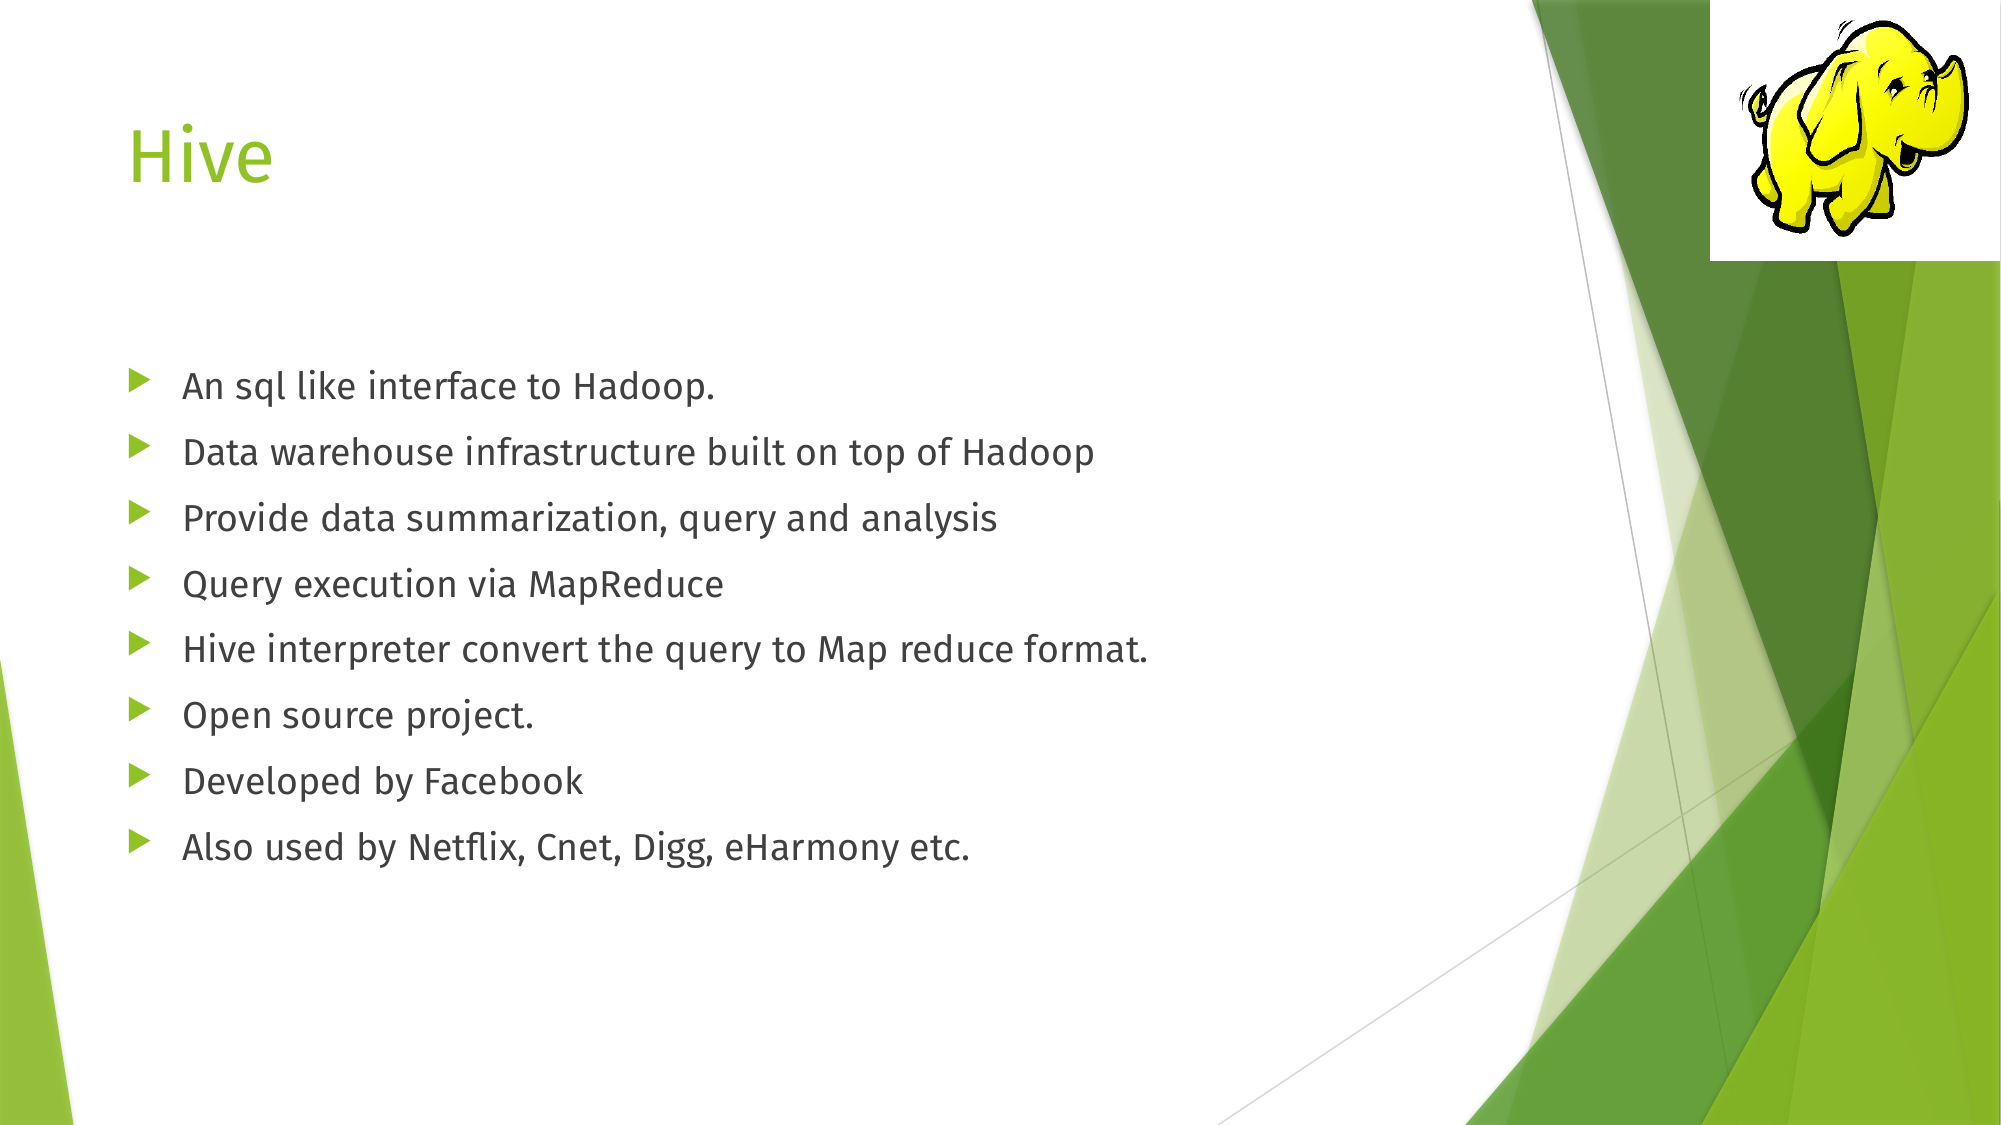

# Hive
An sql like interface to Hadoop.
Data warehouse infrastructure built on top of Hadoop
Provide data summarization, query and analysis
Query execution via MapReduce
Hive interpreter convert the query to Map reduce format.
Open source project.
Developed by Facebook
Also used by Netflix, Cnet, Digg, eHarmony etc.